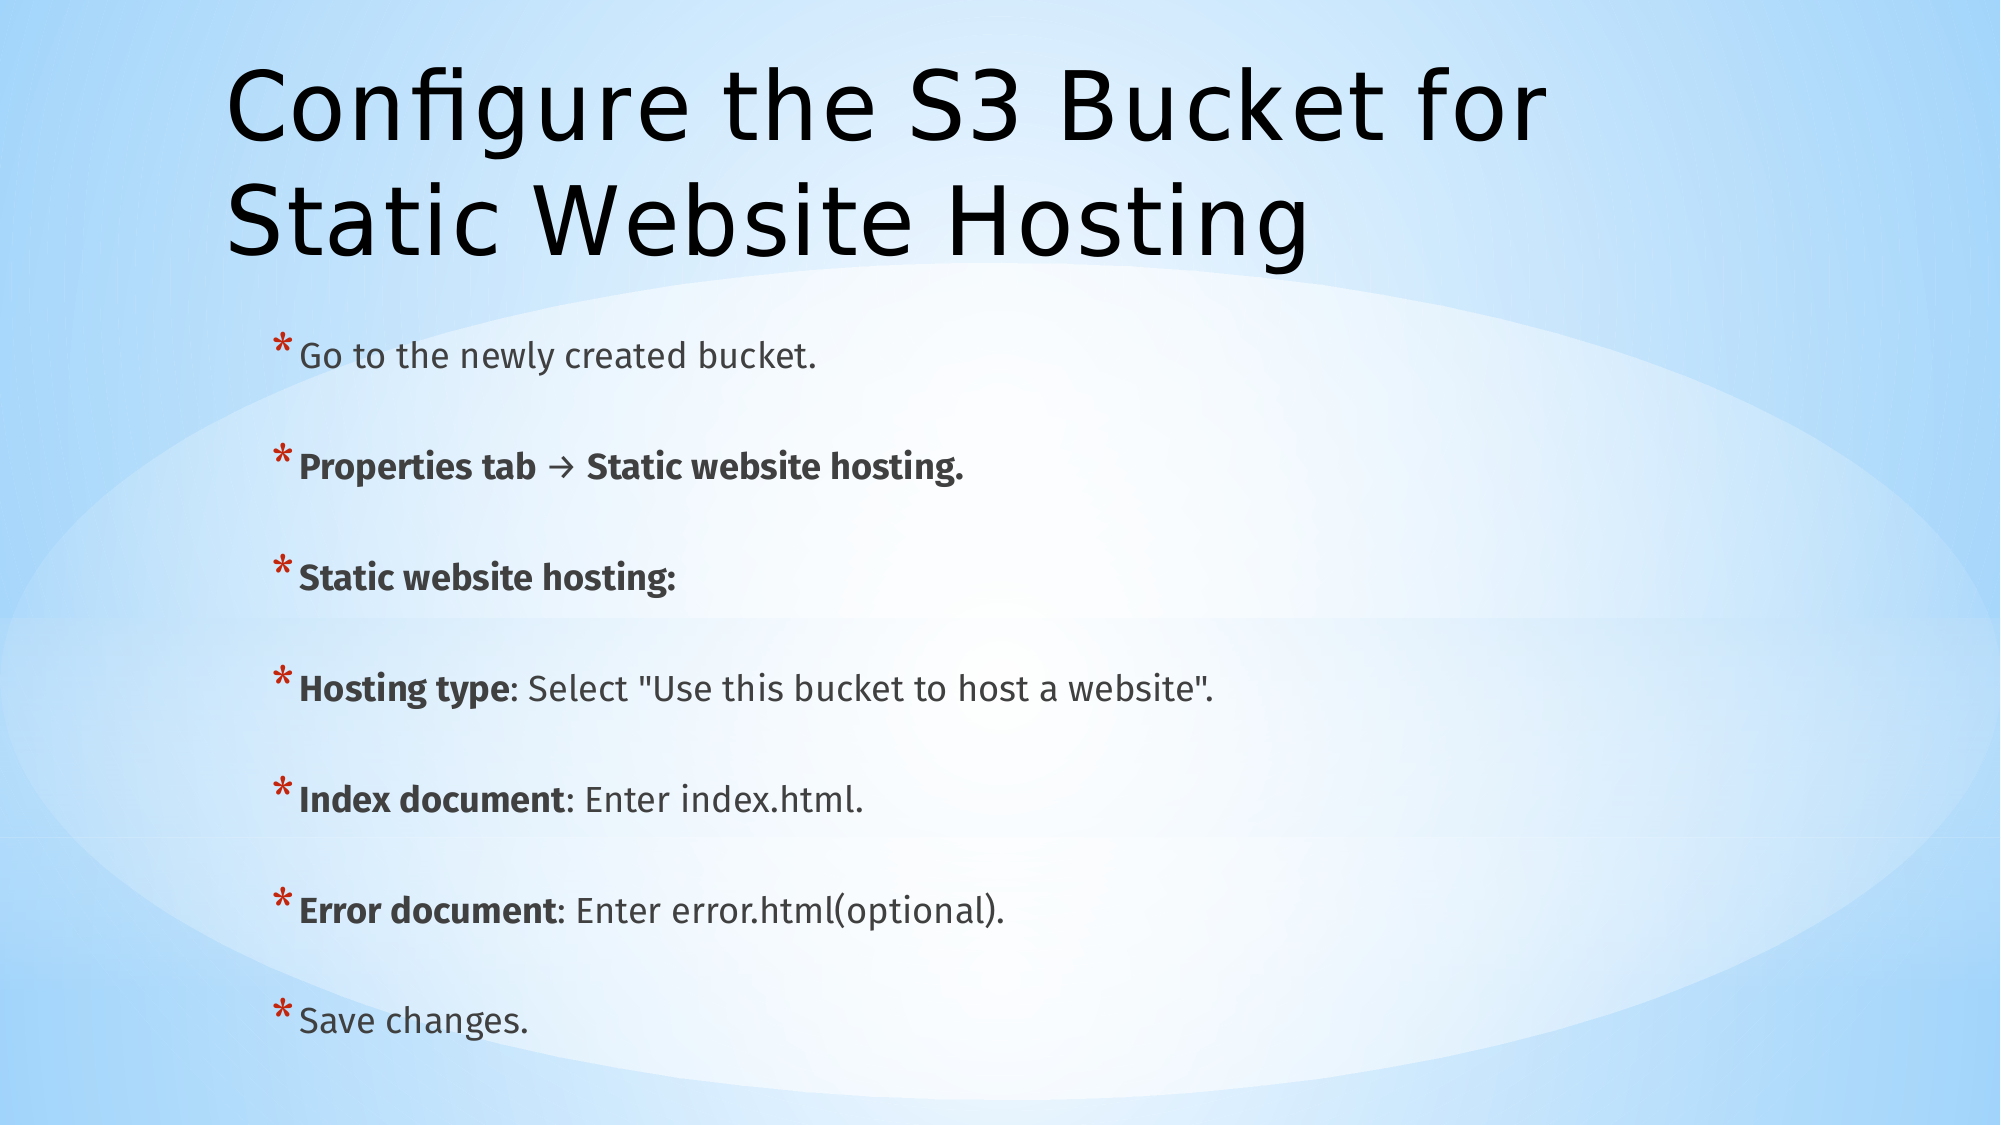

# Configure the S3 Bucket for Static Website Hosting
Go to the newly created bucket.

Properties tab → Static website hosting.

Static website hosting:

Hosting type: Select "Use this bucket to host a website".

Index document: Enter index.html.

Error document: Enter error.html(optional).

Save changes.